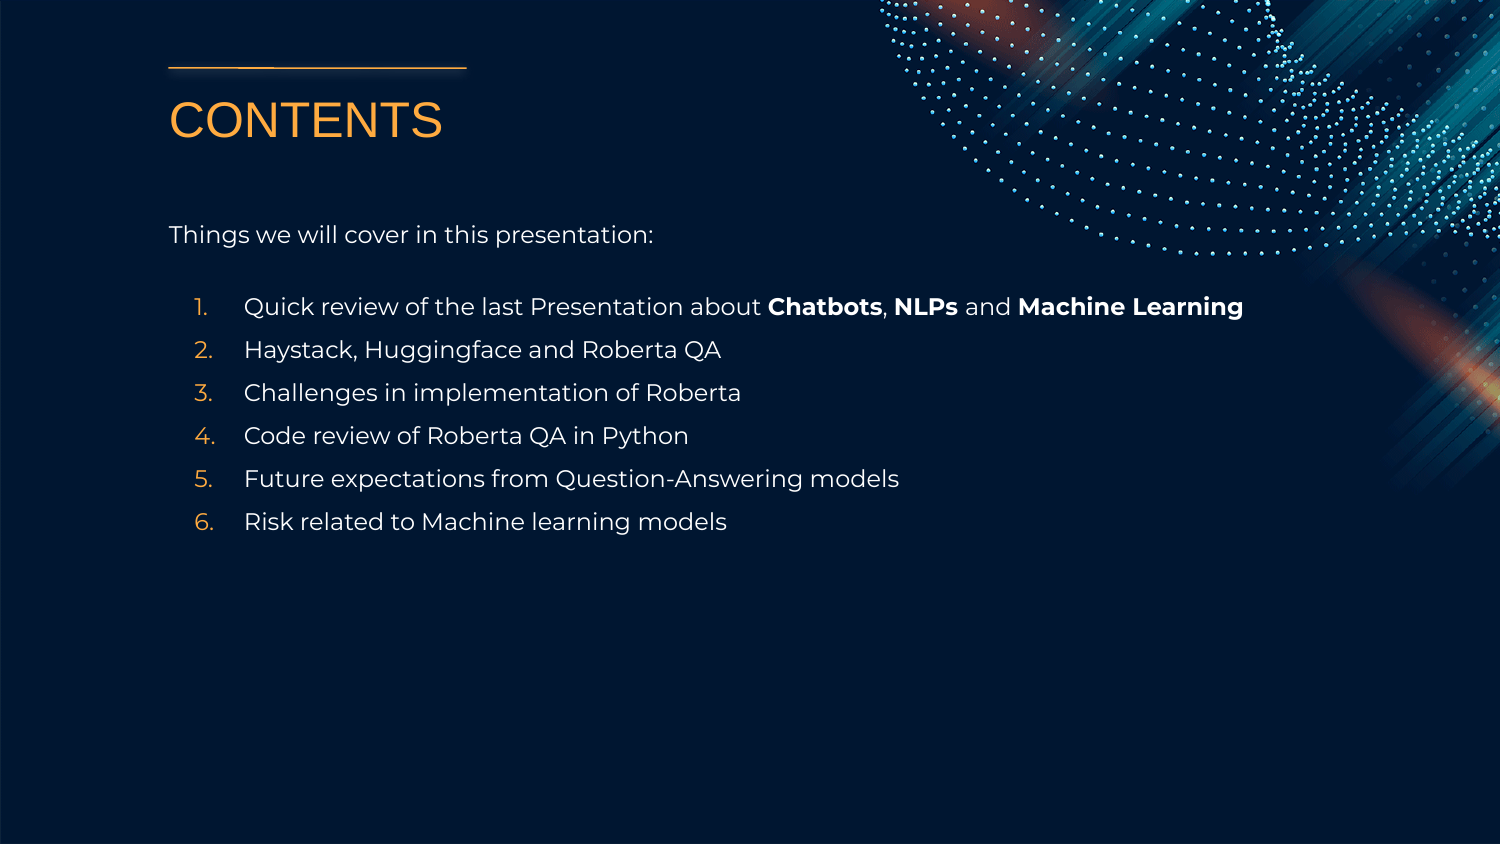

# CONTENTS
Things we will cover in this presentation:

Quick review of the last Presentation about Chatbots, NLPs and Machine Learning
Haystack, Huggingface and Roberta QA
Challenges in implementation of Roberta
Code review of Roberta QA in Python
Future expectations from Question-Answering models
Risk related to Machine learning models